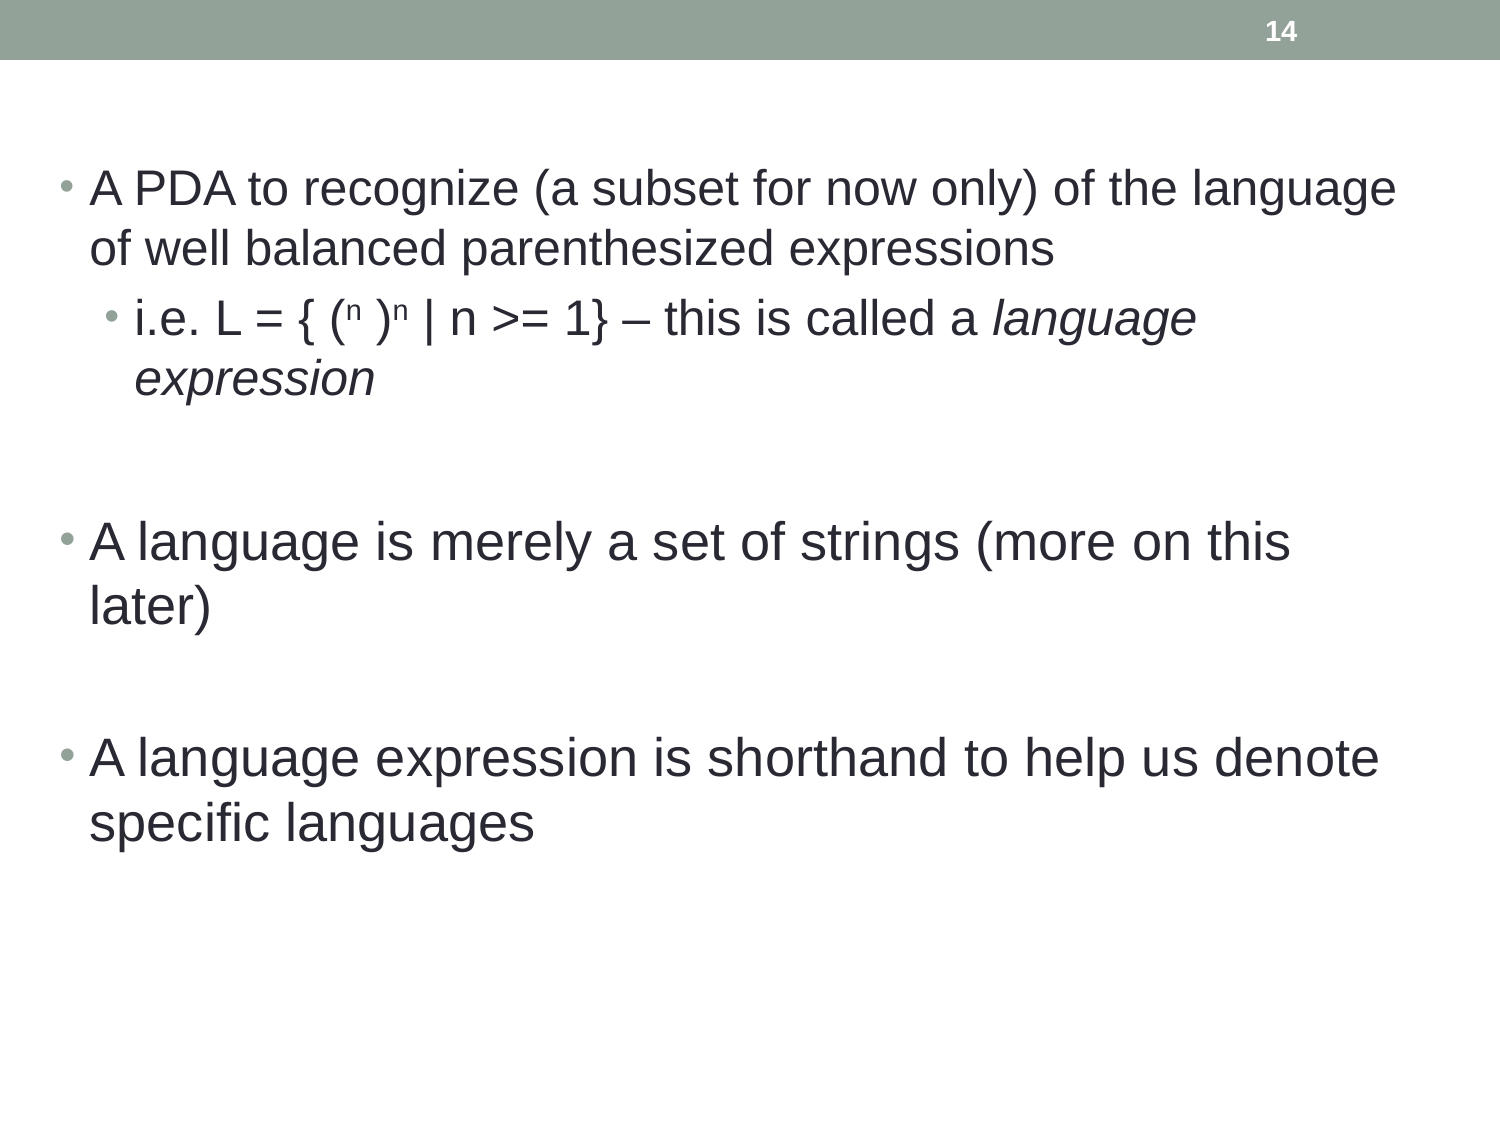

14

A PDA to recognize (a subset for now only) of the language of well balanced parenthesized expressions
i.e. L = { (n )n | n >= 1} – this is called a language expression

A language is merely a set of strings (more on this later)

A language expression is shorthand to help us denote specific languages